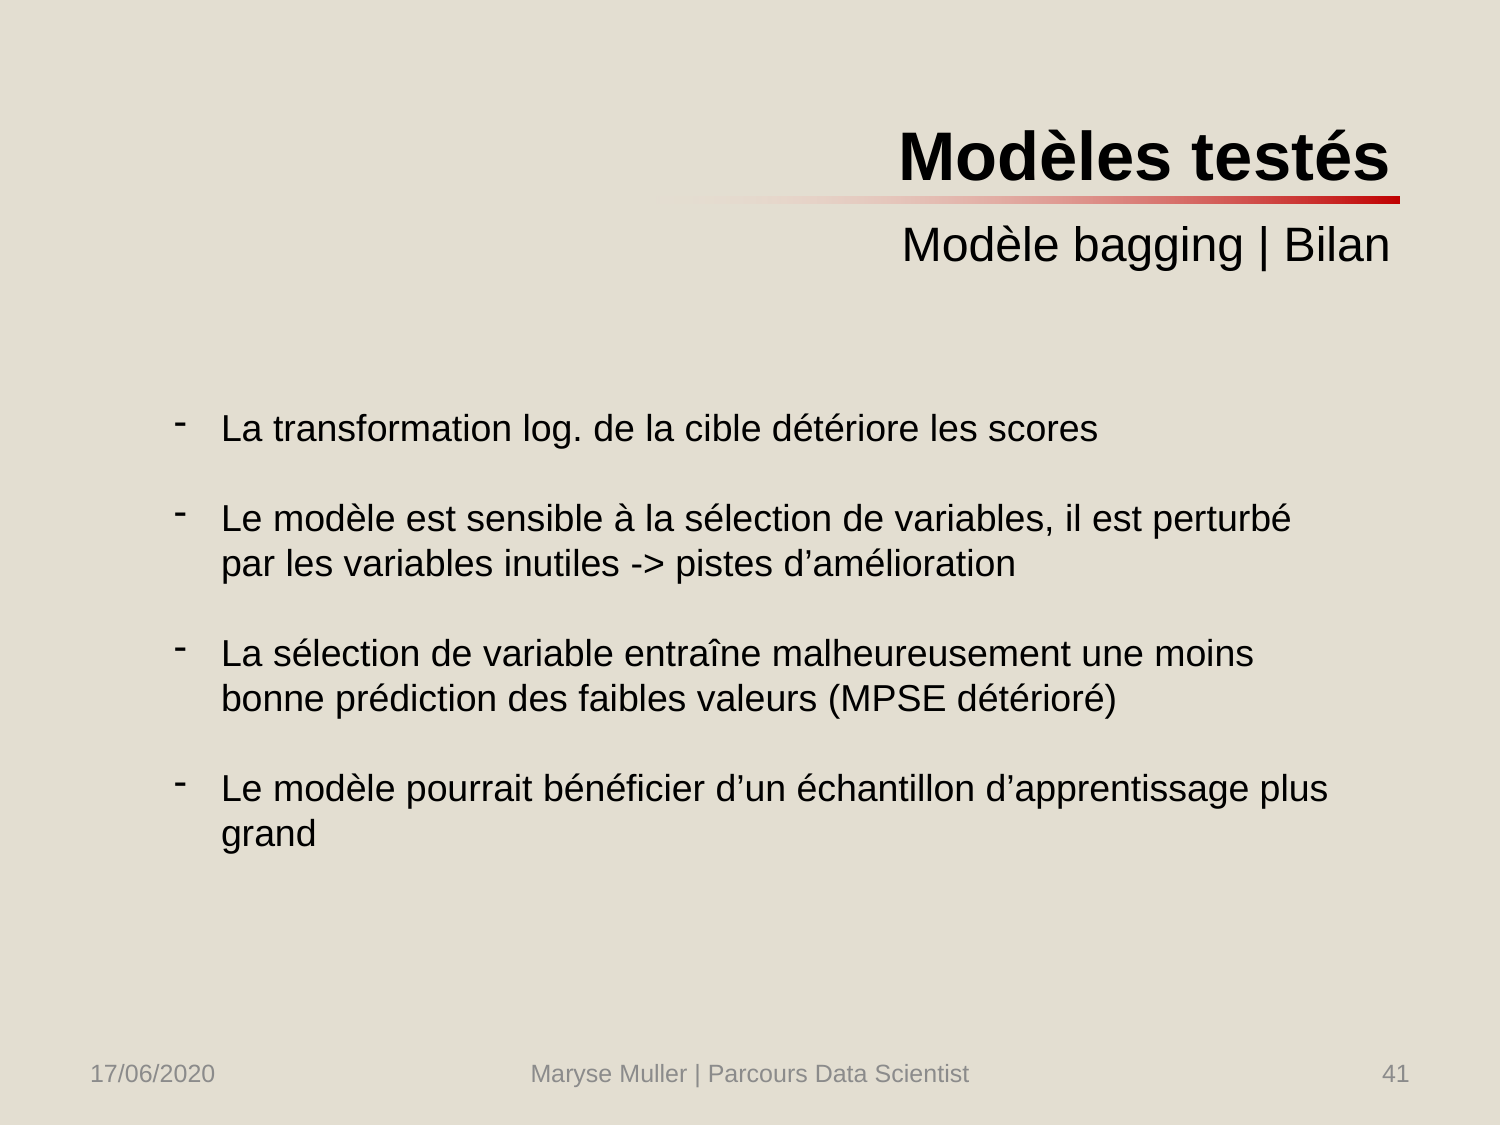

# Modèles testés Modèle bagging | Bilan

La transformation log. de la cible détériore les scores

Le modèle est sensible à la sélection de variables, il est perturbé par les variables inutiles -> pistes d’amélioration

La sélection de variable entraîne malheureusement une moins bonne prédiction des faibles valeurs (MPSE détérioré)

Le modèle pourrait bénéficier d’un échantillon d’apprentissage plus grand

17/06/2020
Maryse Muller | Parcours Data Scientist
41